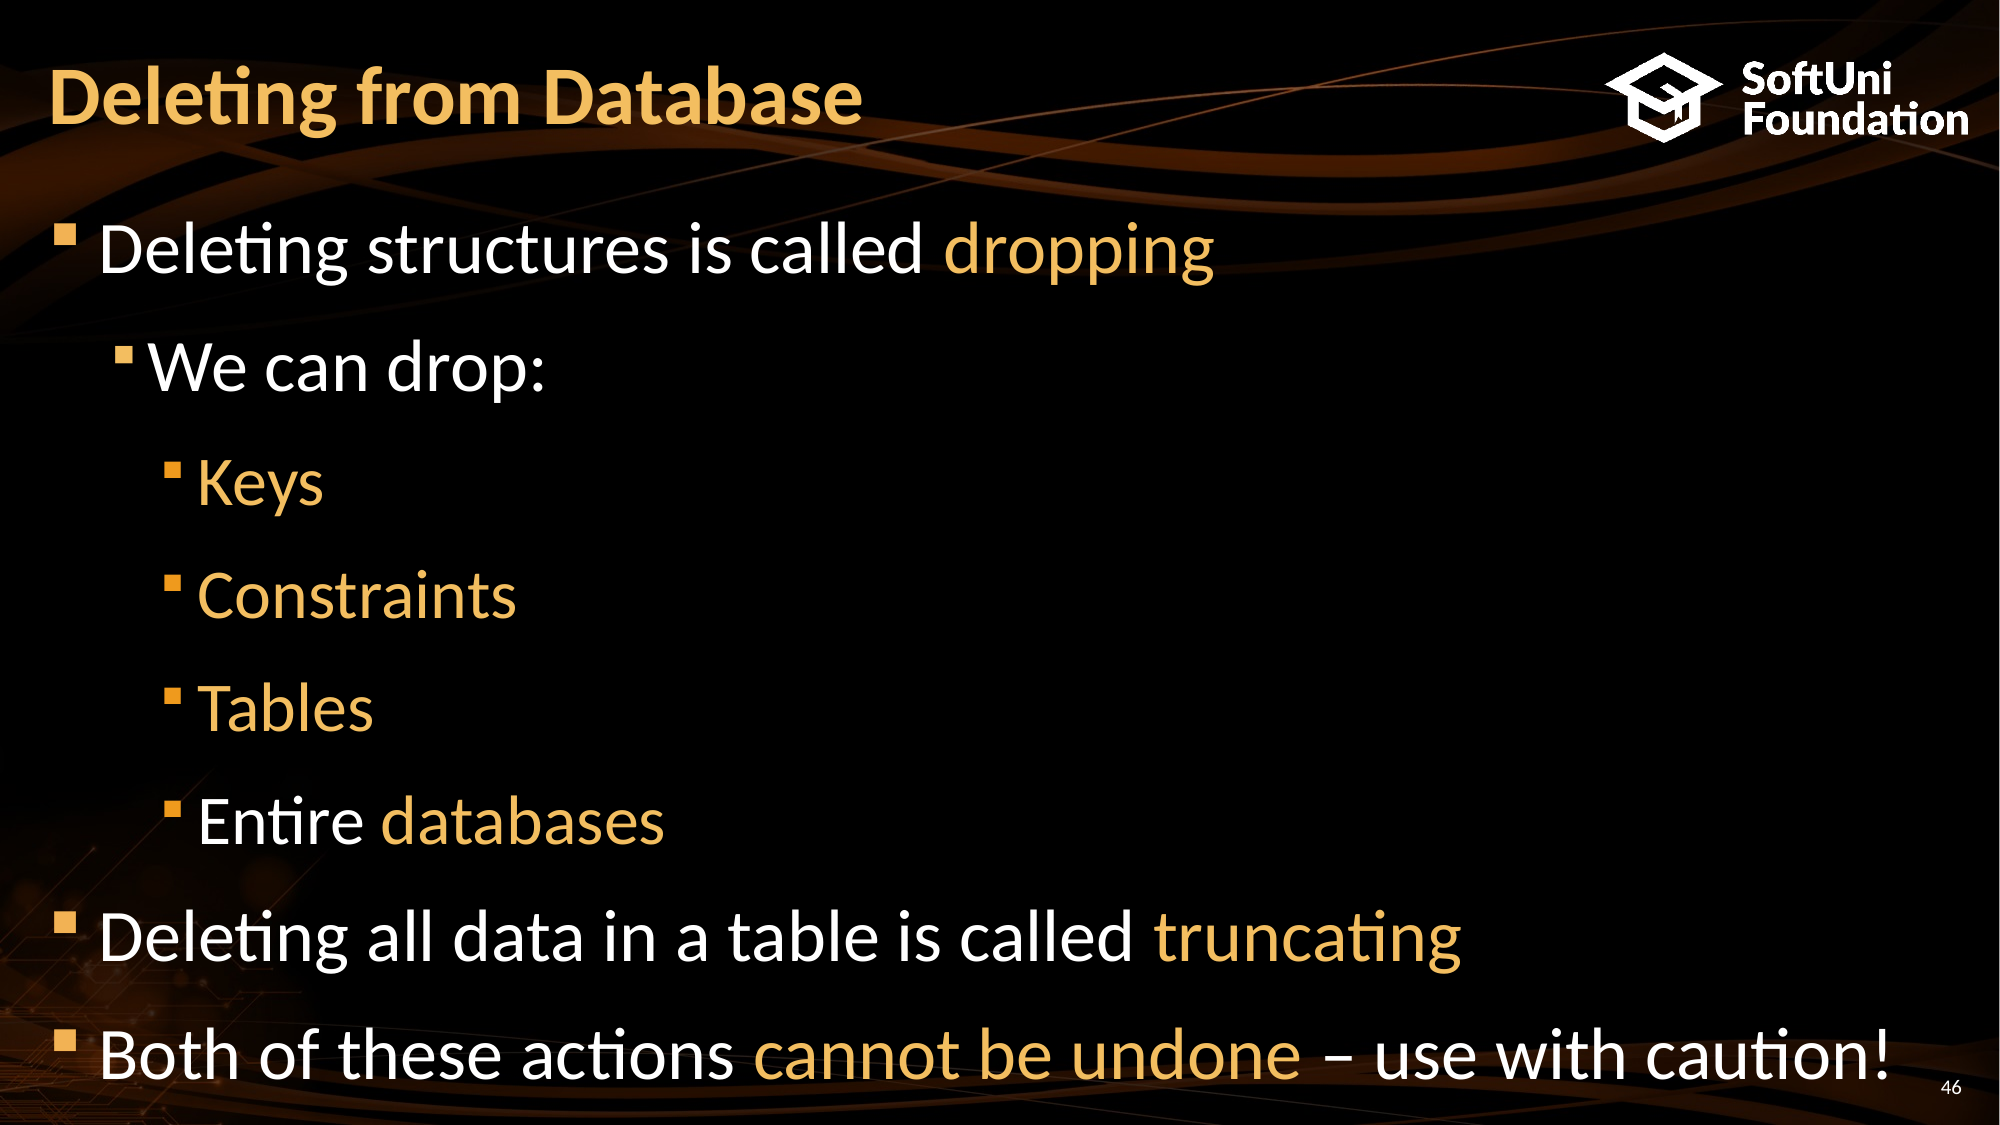

# Deleting from Database
Deleting structures is called dropping
We can drop:
Keys
Constraints
Tables
Entire databases
Deleting all data in a table is called truncating
Both of these actions cannot be undone – use with caution!

46